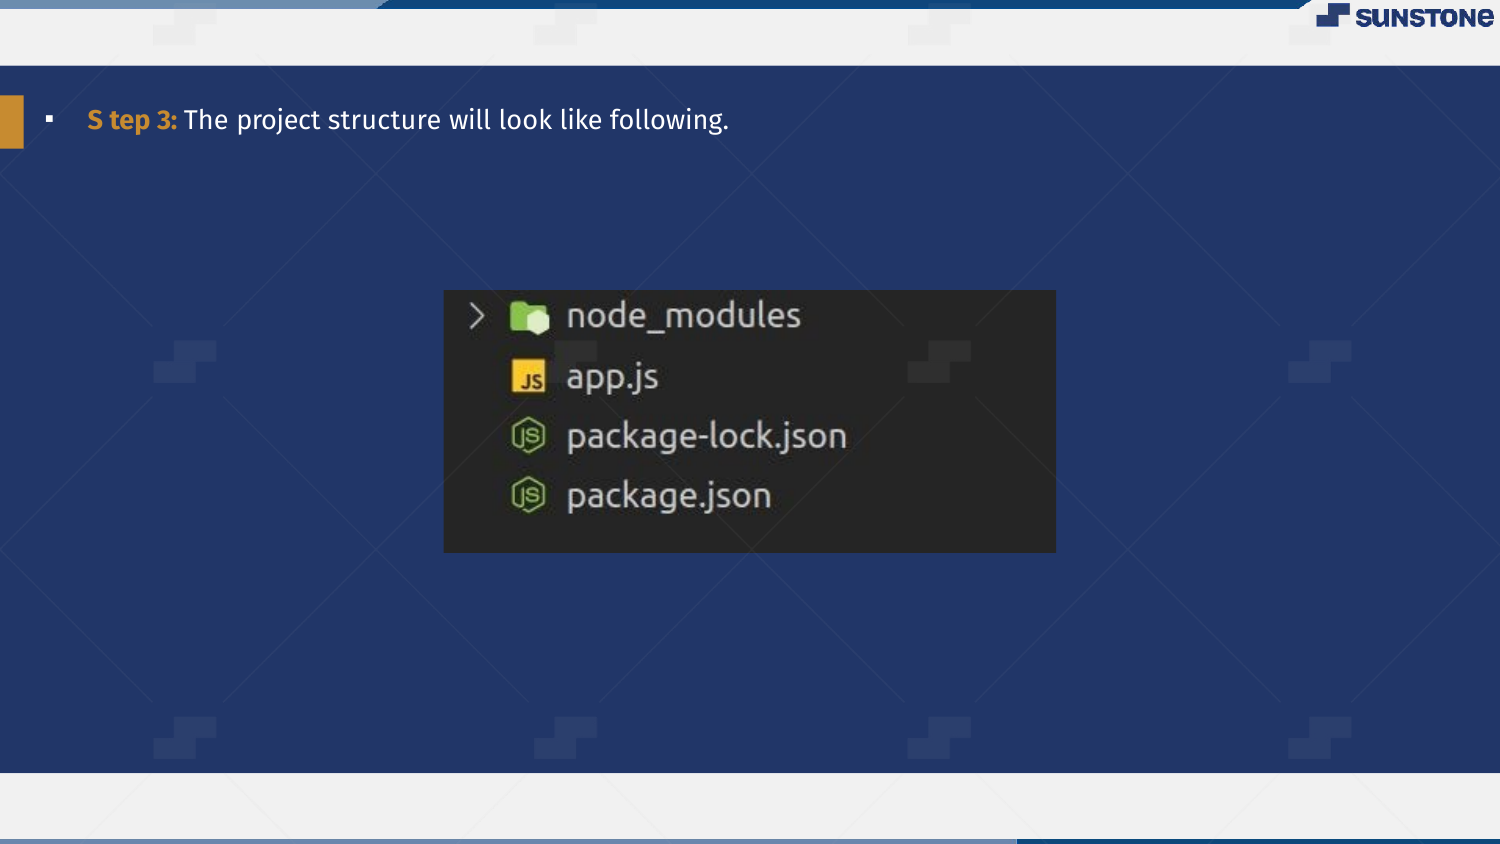

S tep 3: The project structure will look like following.